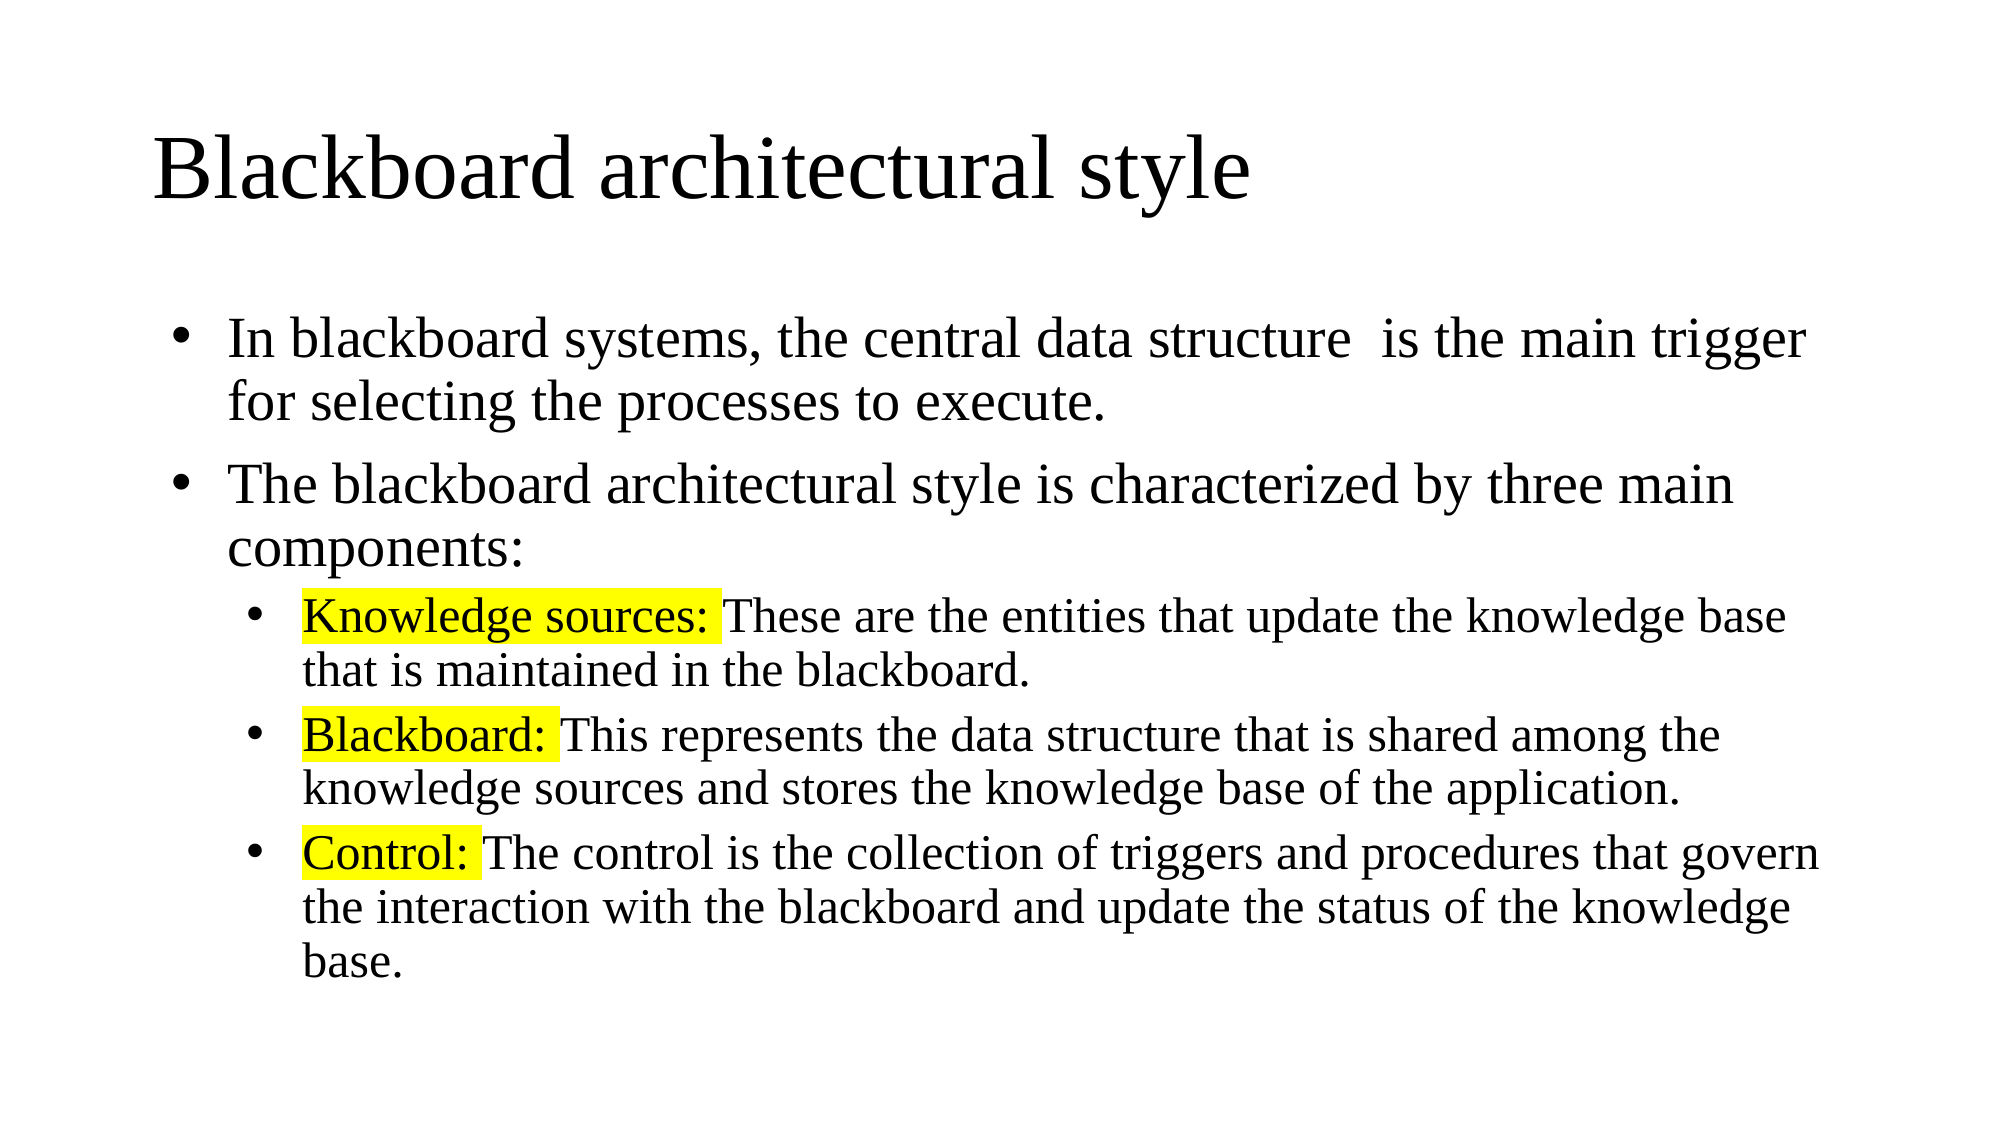

# Blackboard architectural style
In blackboard systems, the central data structure  is the main trigger for selecting the processes to execute.
The blackboard architectural style is characterized by three main components:
Knowledge sources: These are the entities that update the knowledge base that is maintained in the blackboard.
Blackboard: This represents the data structure that is shared among the knowledge sources and stores the knowledge base of the application.
Control: The control is the collection of triggers and procedures that govern the interaction with the blackboard and update the status of the knowledge base.